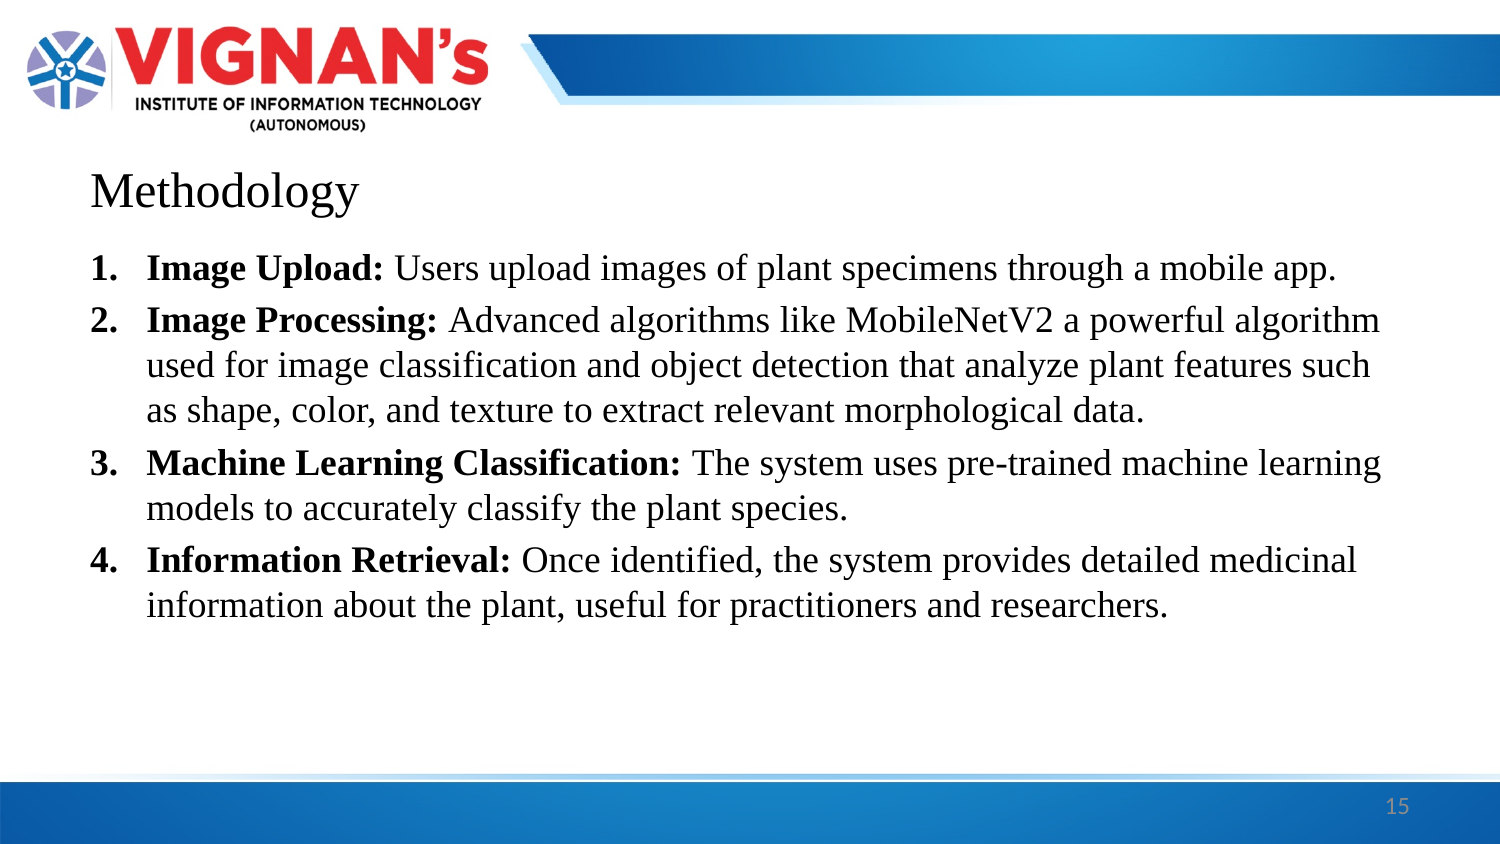

Methodology
Image Upload: Users upload images of plant specimens through a mobile app.
Image Processing: Advanced algorithms like MobileNetV2 a powerful algorithm used for image classification and object detection that analyze plant features such as shape, color, and texture to extract relevant morphological data.
Machine Learning Classification: The system uses pre-trained machine learning models to accurately classify the plant species.
Information Retrieval: Once identified, the system provides detailed medicinal information about the plant, useful for practitioners and researchers.
15